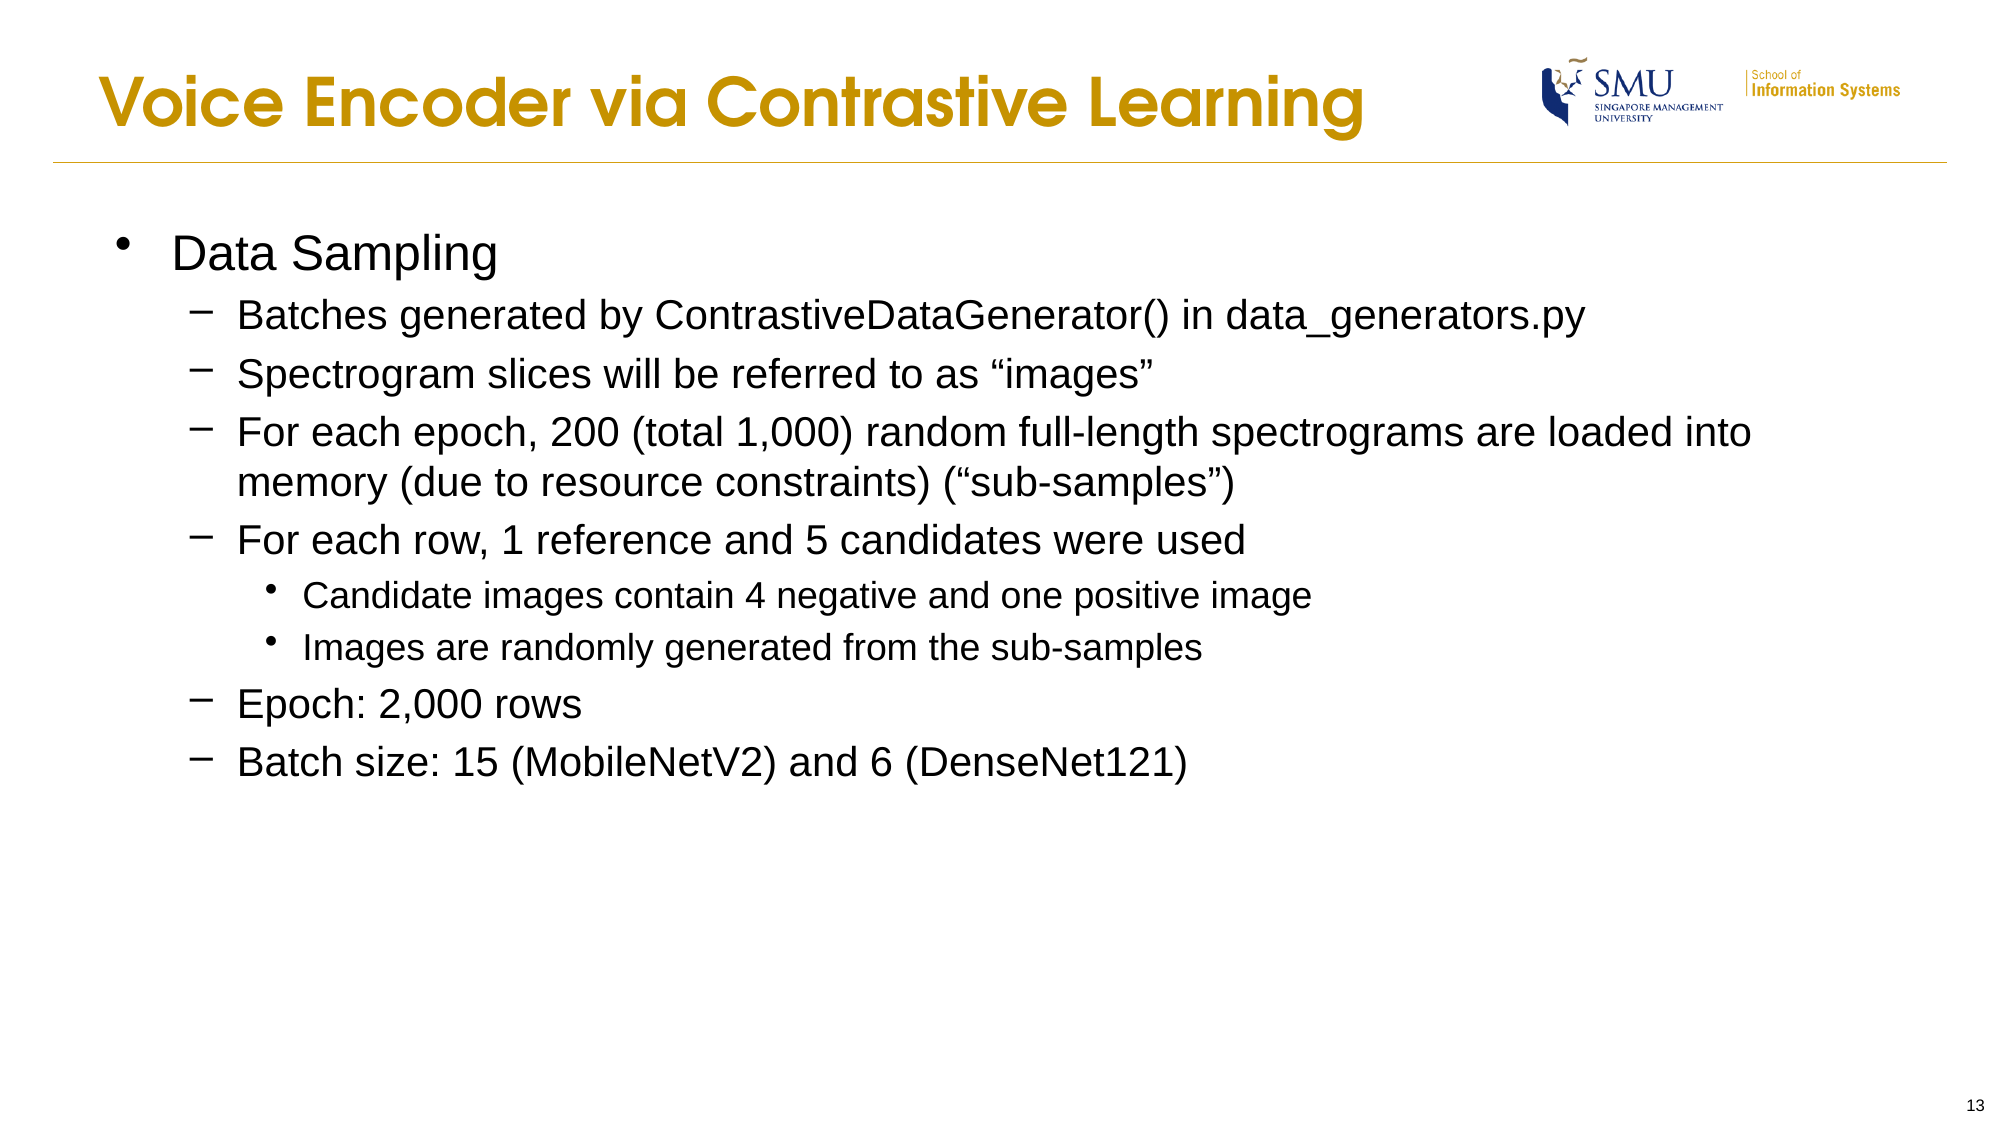

# Voice Encoder via Contrastive Learning
Data Sampling
Batches generated by ContrastiveDataGenerator() in data_generators.py
Spectrogram slices will be referred to as “images”
For each epoch, 200 (total 1,000) random full-length spectrograms are loaded into memory (due to resource constraints) (“sub-samples”)
For each row, 1 reference and 5 candidates were used
Candidate images contain 4 negative and one positive image
Images are randomly generated from the sub-samples
Epoch: 2,000 rows
Batch size: 15 (MobileNetV2) and 6 (DenseNet121)
13